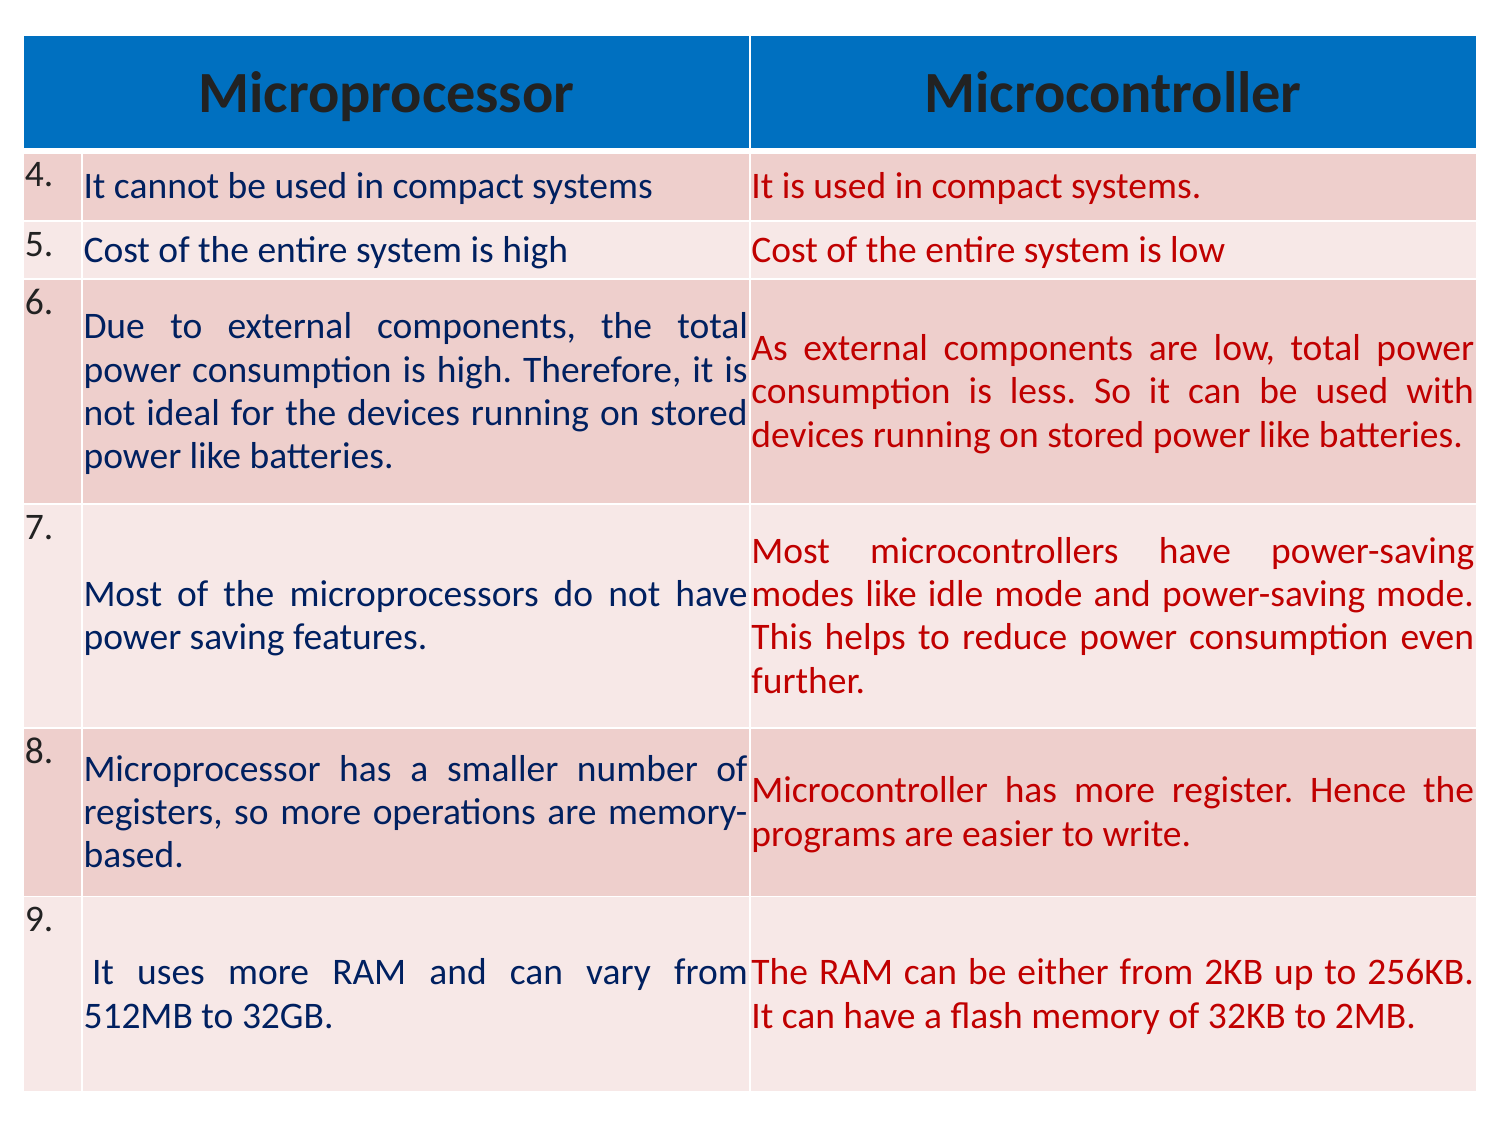

| Microprocessor |  | Microcontroller |
| --- | --- | --- |
| 4. | It cannot be used in compact systems | It is used in compact systems. |
| 5. | Cost of the entire system is high | Cost of the entire system is low |
| 6. | Due to external components, the total power consumption is high. Therefore, it is not ideal for the devices running on stored power like batteries. | As external components are low, total power consumption is less. So it can be used with devices running on stored power like batteries. |
| 7. | Most of the microprocessors do not have power saving features. | Most microcontrollers have power-saving modes like idle mode and power-saving mode. This helps to reduce power consumption even further. |
| 8. | Microprocessor has a smaller number of registers, so more operations are memory-based. | Microcontroller has more register. Hence the programs are easier to write. |
| 9. | It uses more RAM and can vary from 512MB to 32GB. | The RAM can be either from 2KB up to 256KB. It can have a flash memory of 32KB to 2MB. |